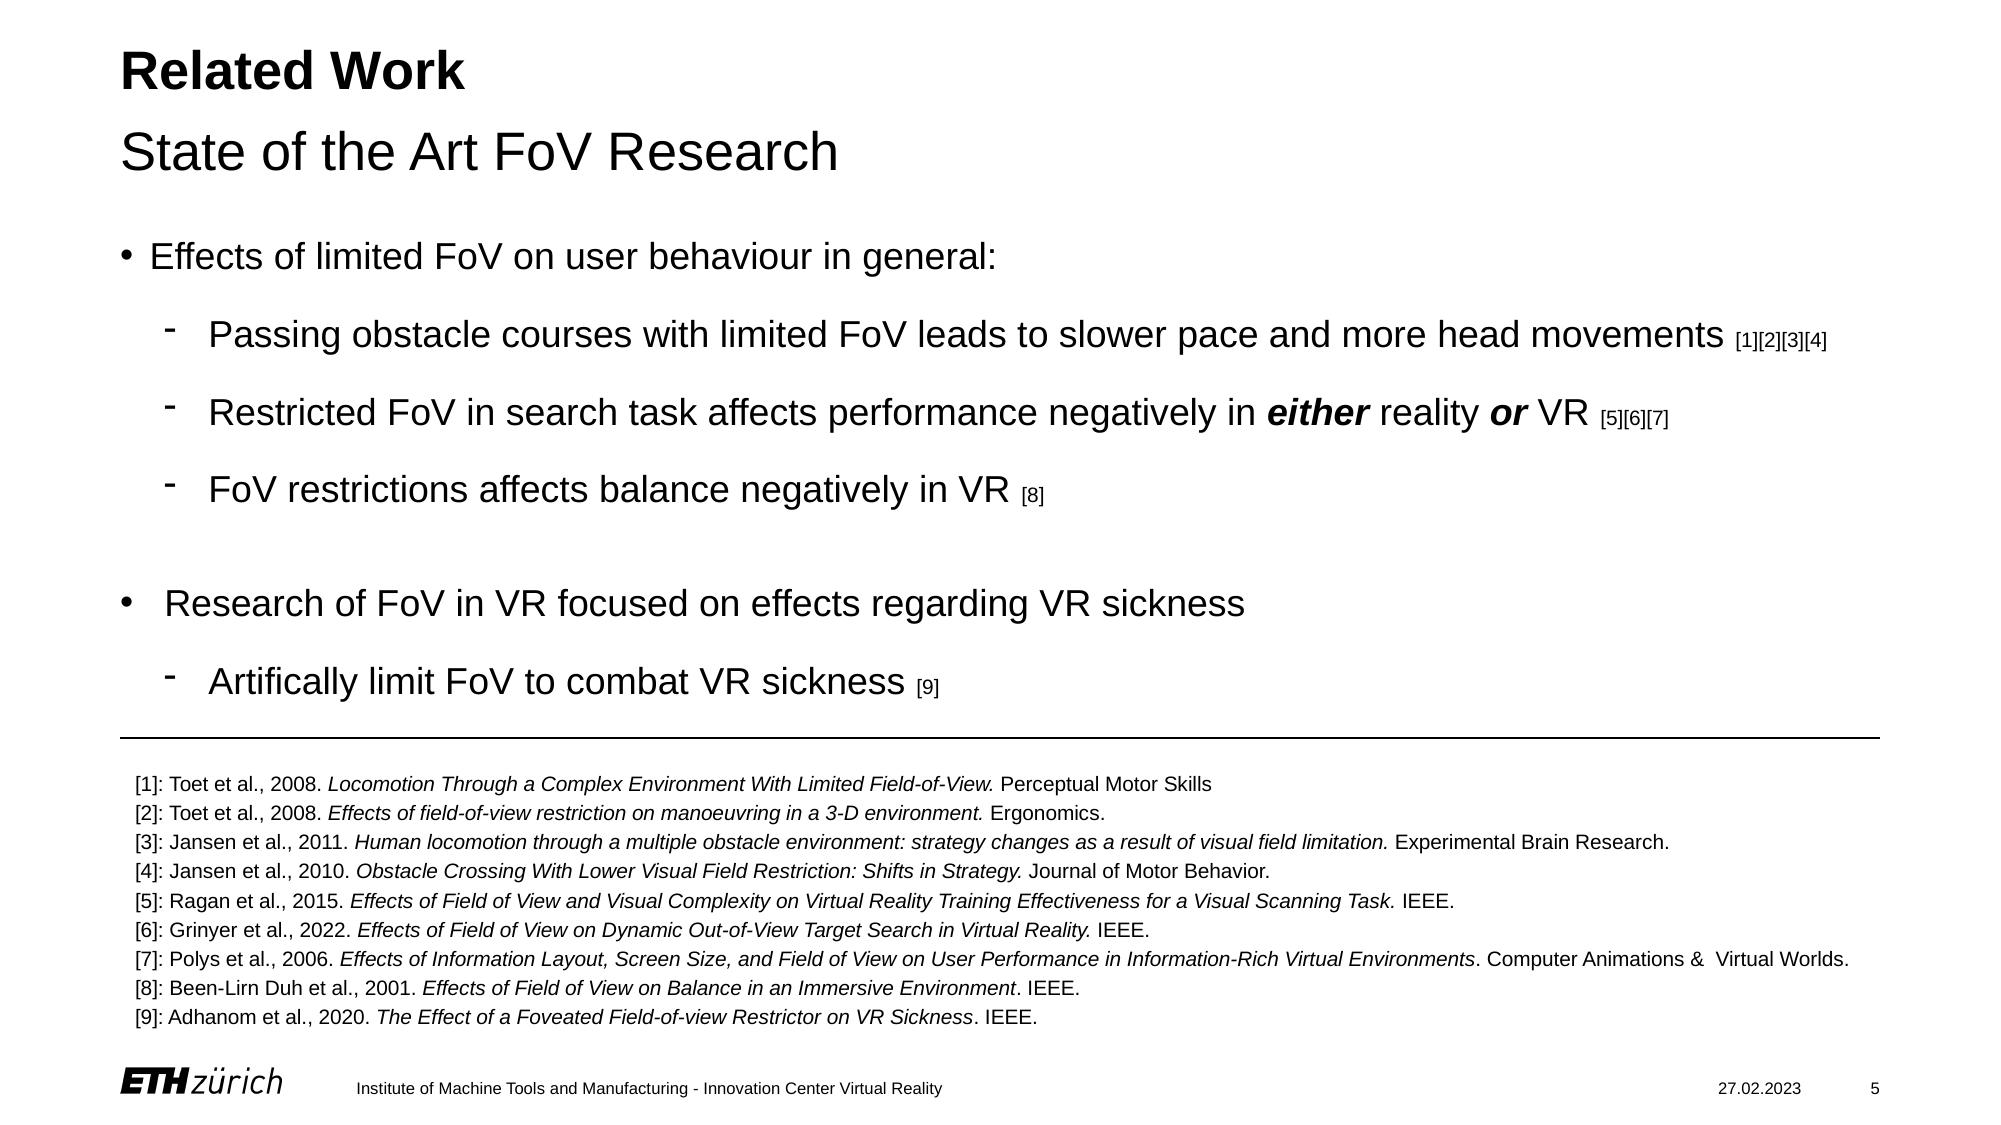

# Related Work State of the Art FoV Research
Effects of limited FoV on user behaviour in general:
Passing obstacle courses with limited FoV leads to slower pace and more head movements [1][2][3][4]
Restricted FoV in search task affects performance negatively in either reality or VR [5][6][7]
FoV restrictions affects balance negatively in VR [8]

Research of FoV in VR focused on effects regarding VR sickness
Artifically limit FoV to combat VR sickness [9]
[1]: Toet et al., 2008. Locomotion Through a Complex Environment With Limited Field-of-View. Perceptual Motor Skills
[2]: Toet et al., 2008. Effects of field-of-view restriction on manoeuvring in a 3-D environment. Ergonomics.
[3]: Jansen et al., 2011. Human locomotion through a multiple obstacle environment: strategy changes as a result of visual field limitation. Experimental Brain Research.
[4]: Jansen et al., 2010. Obstacle Crossing With Lower Visual Field Restriction: Shifts in Strategy. Journal of Motor Behavior.
[5]: Ragan et al., 2015. Effects of Field of View and Visual Complexity on Virtual Reality Training Effectiveness for a Visual Scanning Task. IEEE.
[6]: Grinyer et al., 2022. Effects of Field of View on Dynamic Out-of-View Target Search in Virtual Reality. IEEE.
[7]: Polys et al., 2006. Effects of Information Layout, Screen Size, and Field of View on User Performance in Information-Rich Virtual Environments. Computer Animations &  Virtual Worlds.
[8]: Been-Lirn Duh et al., 2001. Effects of Field of View on Balance in an Immersive Environment. IEEE.
[9]: Adhanom et al., 2020. The Effect of a Foveated Field-of-view Restrictor on VR Sickness. IEEE.
Institute of Machine Tools and Manufacturing - Innovation Center Virtual Reality
27.02.2023
5